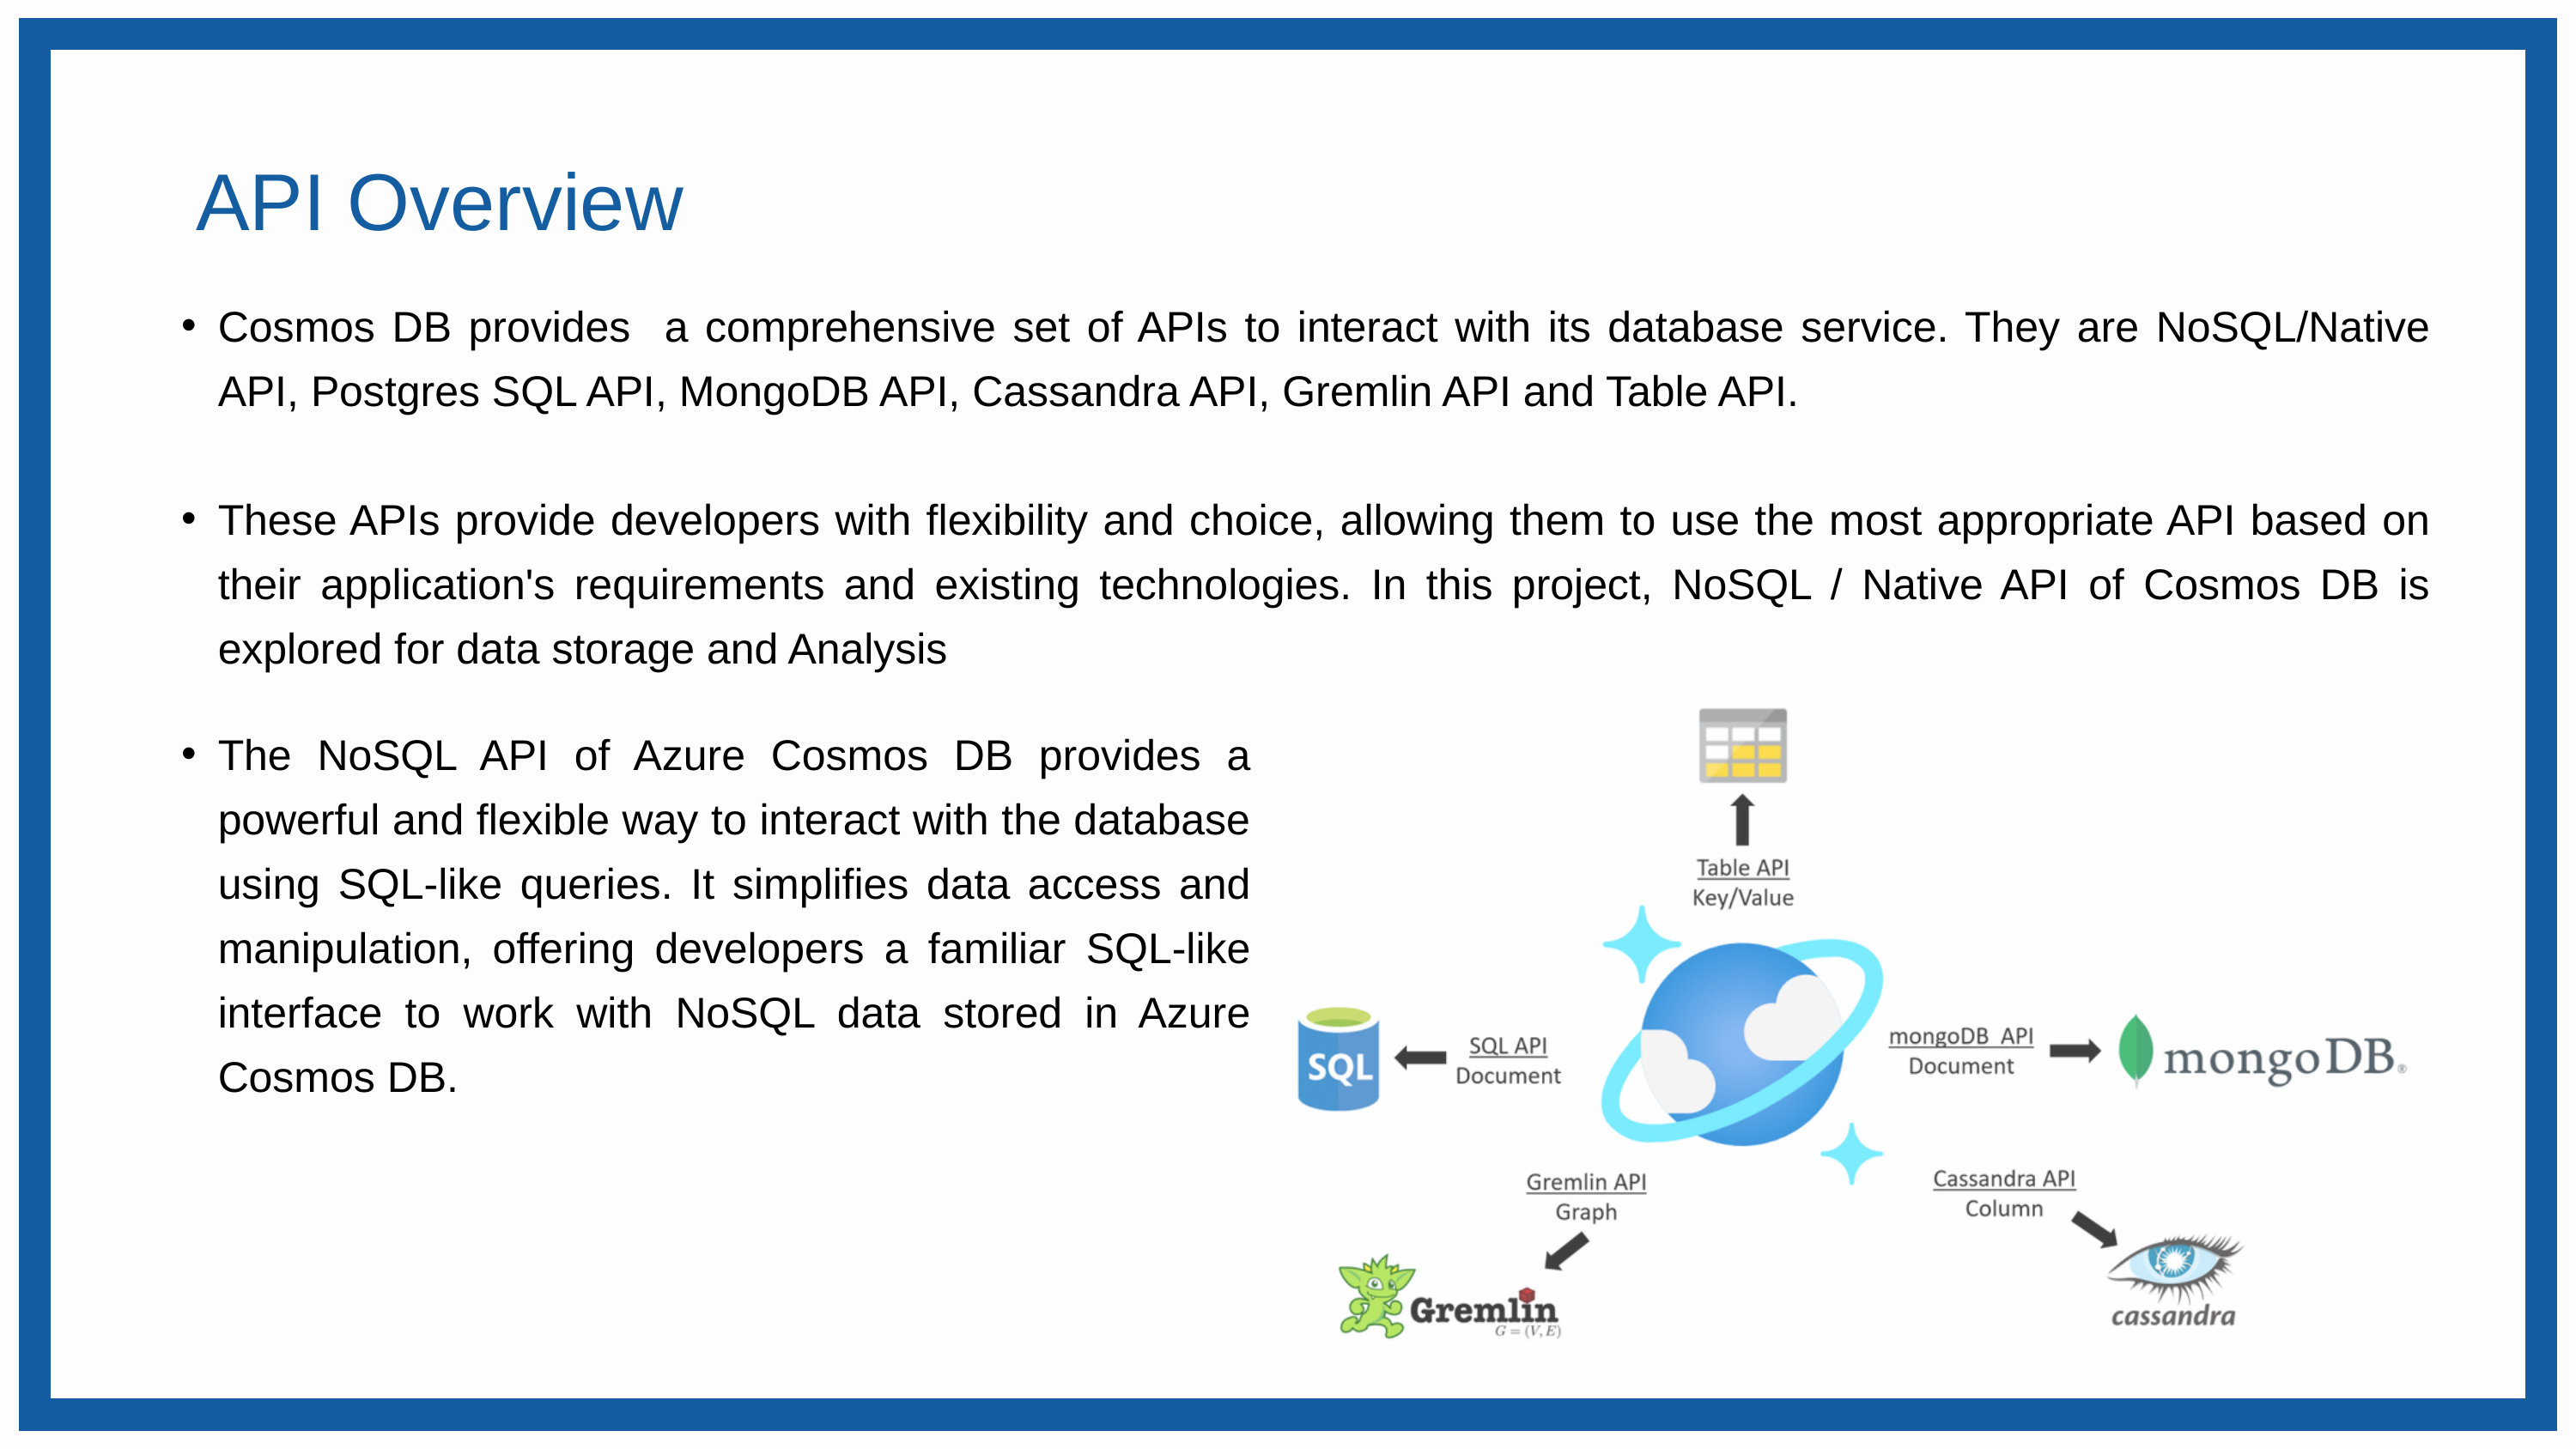

API Overview
Cosmos DB provides  a comprehensive set of APIs to interact with its database service. They are NoSQL/Native API, Postgres SQL API, MongoDB API, Cassandra API, Gremlin API and Table API.

These APIs provide developers with flexibility and choice, allowing them to use the most appropriate API based on their application's requirements and existing technologies. In this project, NoSQL / Native API of Cosmos DB is explored for data storage and Analysis

The NoSQL API of Azure Cosmos DB provides a powerful and flexible way to interact with the database using SQL-like queries. It simplifies data access and manipulation, offering developers a familiar SQL-like interface to work with NoSQL data stored in Azure Cosmos DB.